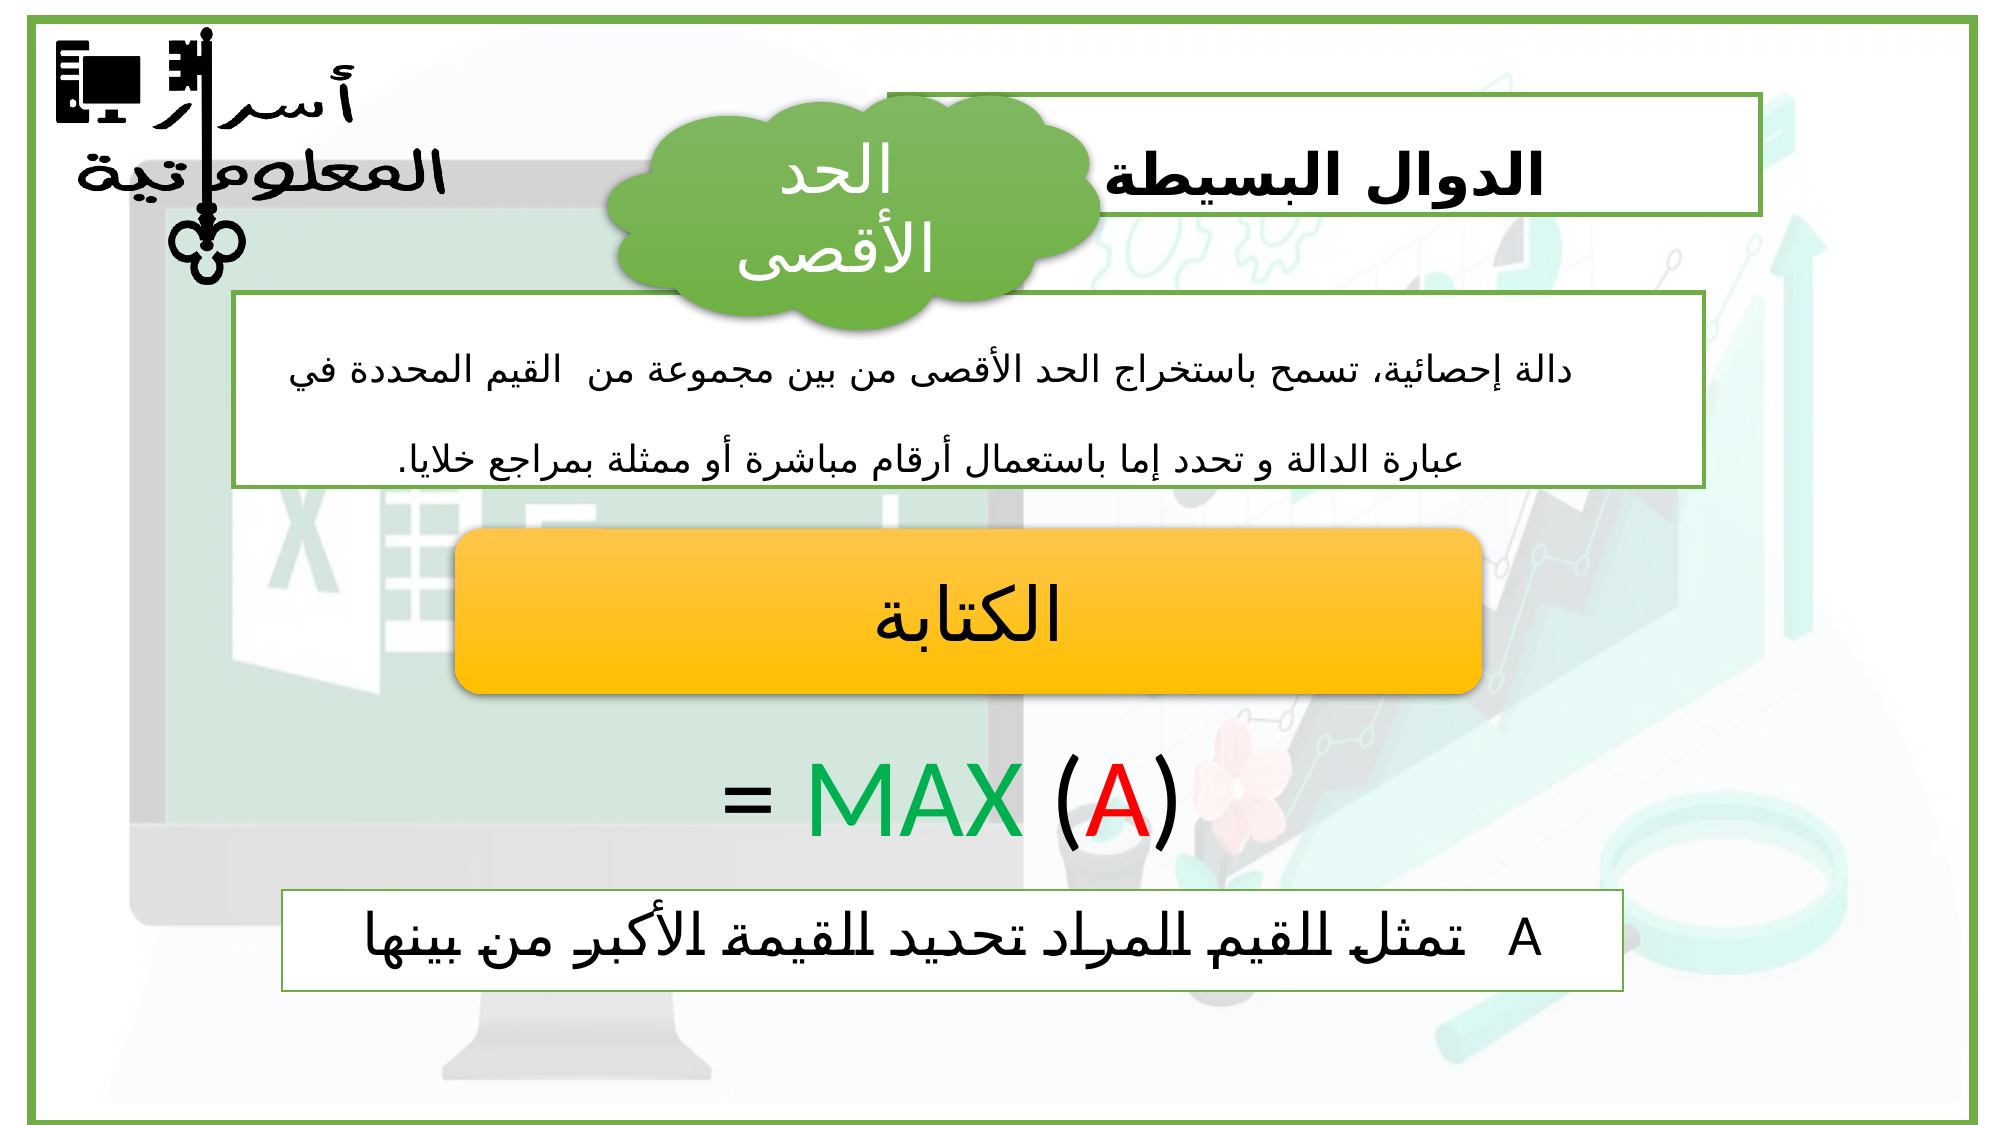

الحد الأقصى
الدوال البسيطة
دالة إحصائية، تسمح باستخراج الحد الأقصى من بين مجموعة من  القيم المحددة في عبارة الدالة و تحدد إما باستعمال أرقام مباشرة أو ممثلة بمراجع خلايا.
الكتابة
= MAX (A)
A   تمثل القيم المراد تحديد القيمة الأكبر من بينها